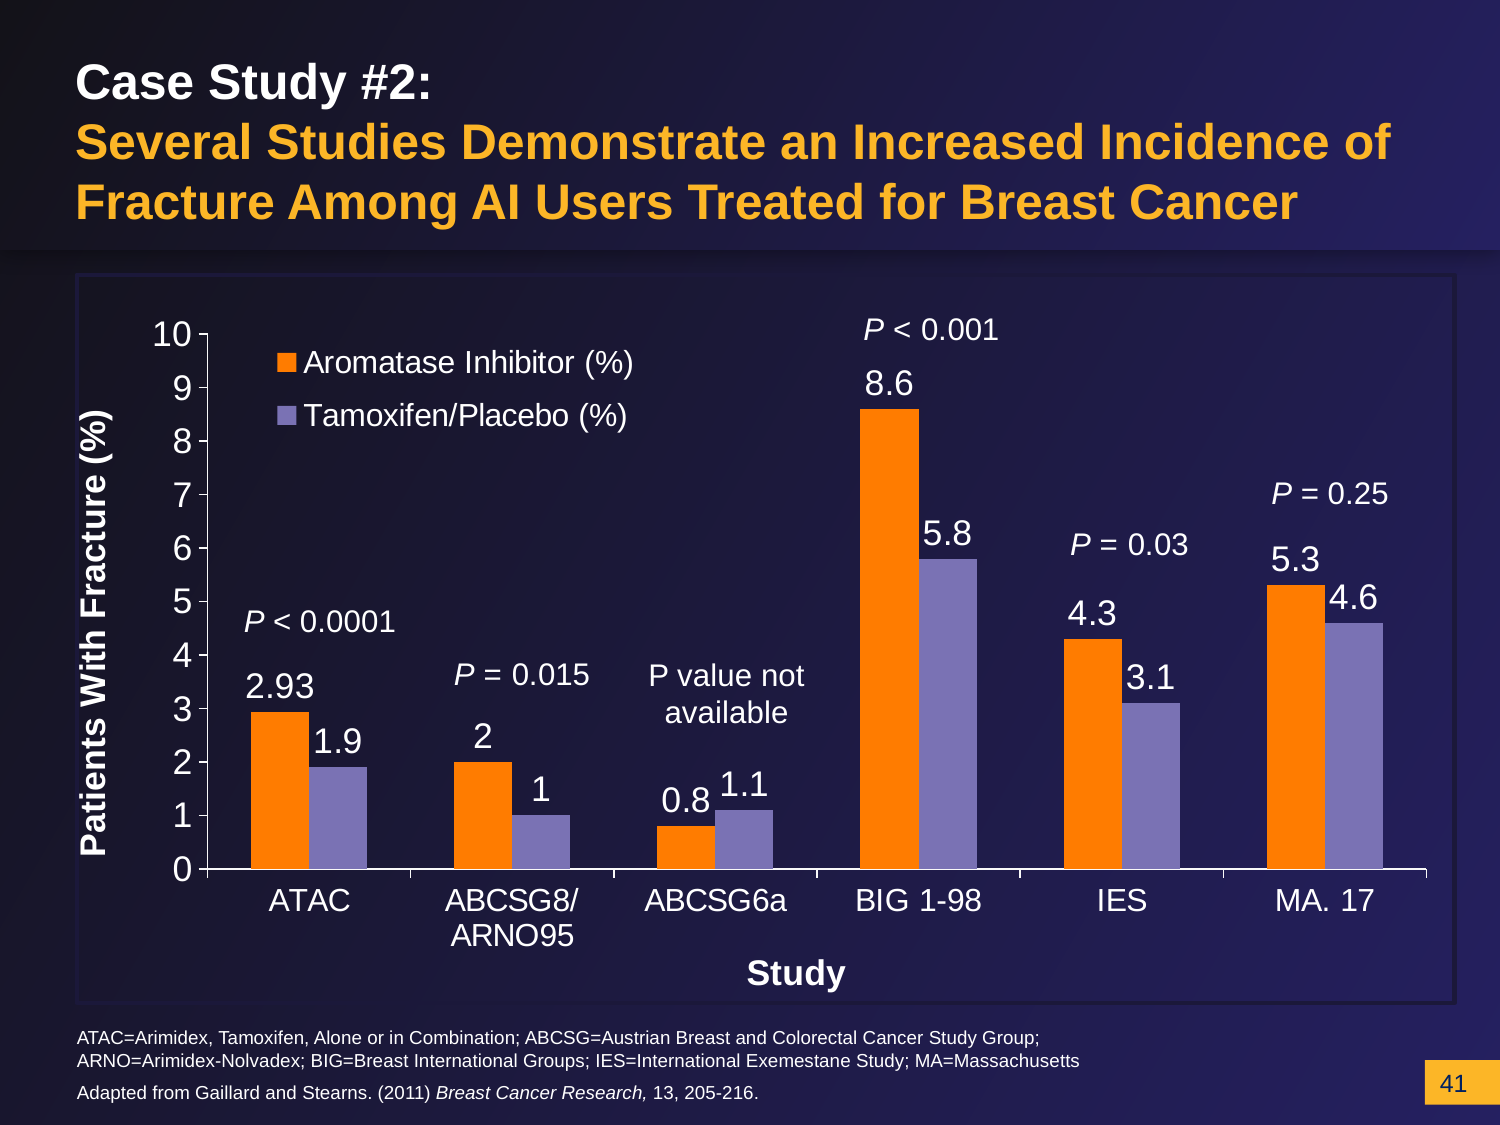

# Case Study #2: Several Studies Demonstrate an Increased Incidence of Fracture Among AI Users Treated for Breast Cancer

### Chart

| Category | Aromatase Inhibitor (%) | Tamoxifen/Placebo (%) |
|---|---|---|
| ATAC | 2.93 | 1.9 |
| ABCSG8/
ARNO95 | 2.0 | 1.0 |
| ABCSG6a | 0.8 | 1.1 |
| BIG 1-98 | 8.6 | 5.8 |
| IES | 4.3 | 3.1 |
| MA. 17 | 5.3 | 4.6 |
P = 0.25
P < 0.0001
P value not available

ATAC=Arimidex, Tamoxifen, Alone or in Combination; ABCSG=Austrian Breast and Colorectal Cancer Study Group;
ARNO=Arimidex-Nolvadex; BIG=Breast International Groups; IES=International Exemestane Study; MA=Massachusetts
Adapted from Gaillard and Stearns. (2011) Breast Cancer Research, 13, 205-216.